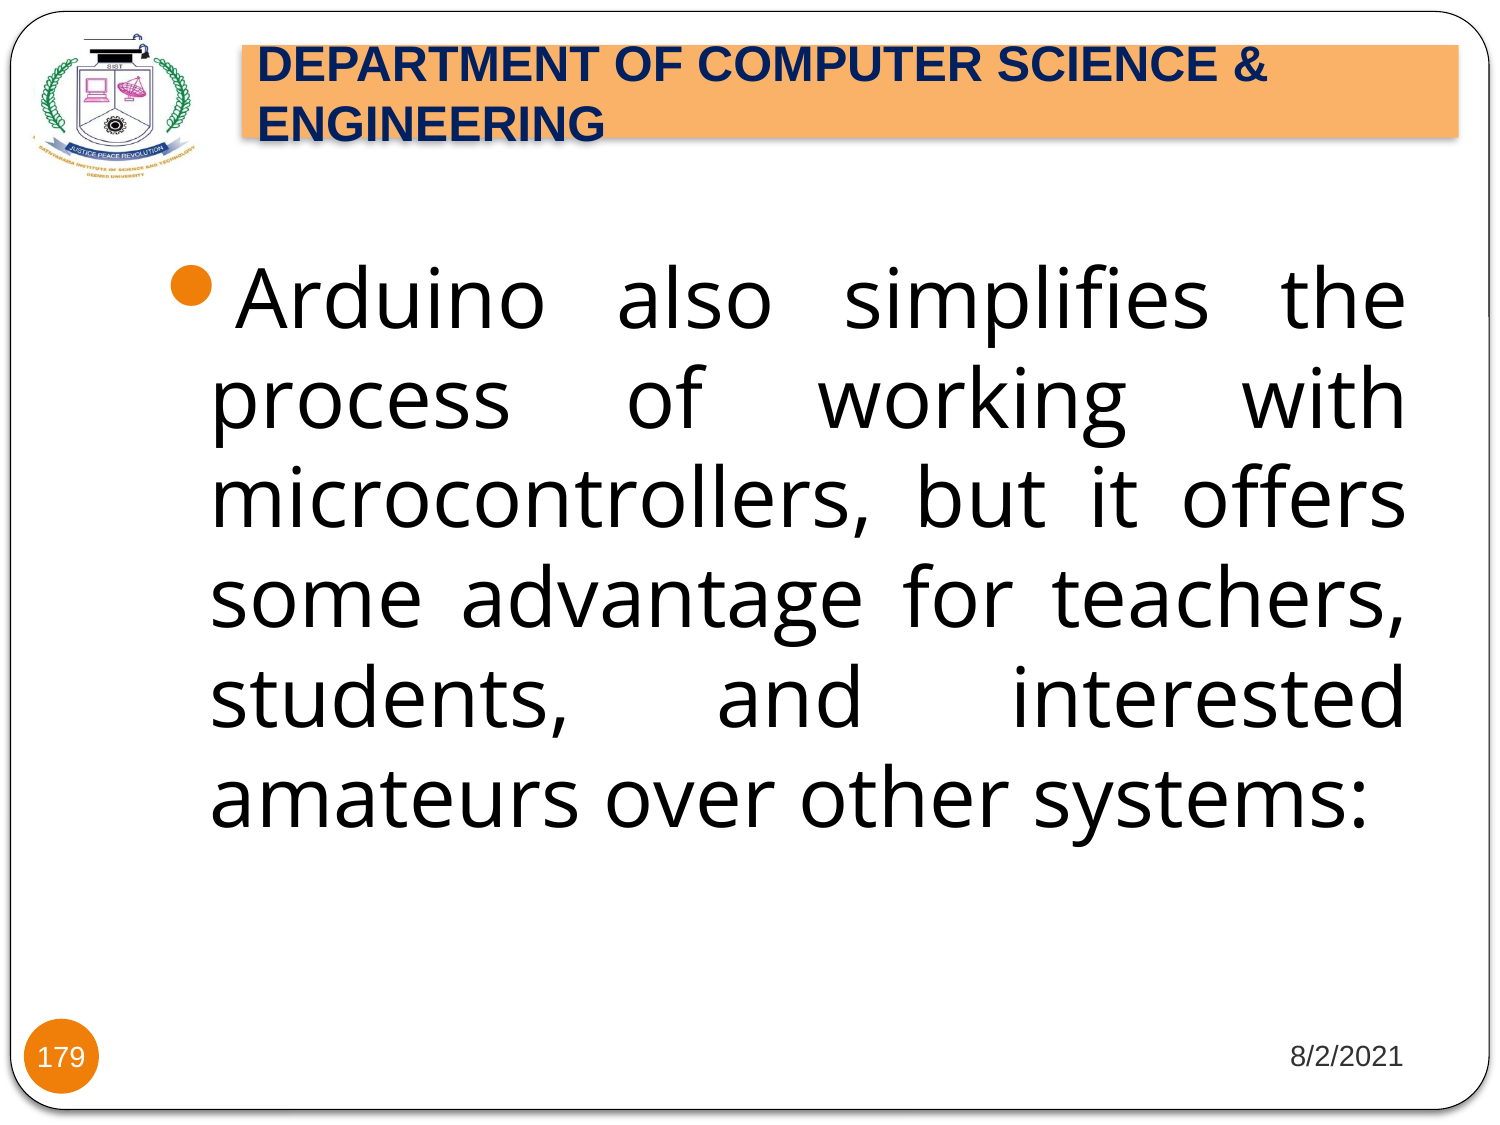

Arduino also simplifies the process of working with microcontrollers, but it offers some advantage for teachers, students, and interested amateurs over other systems:

8/2/2021
179